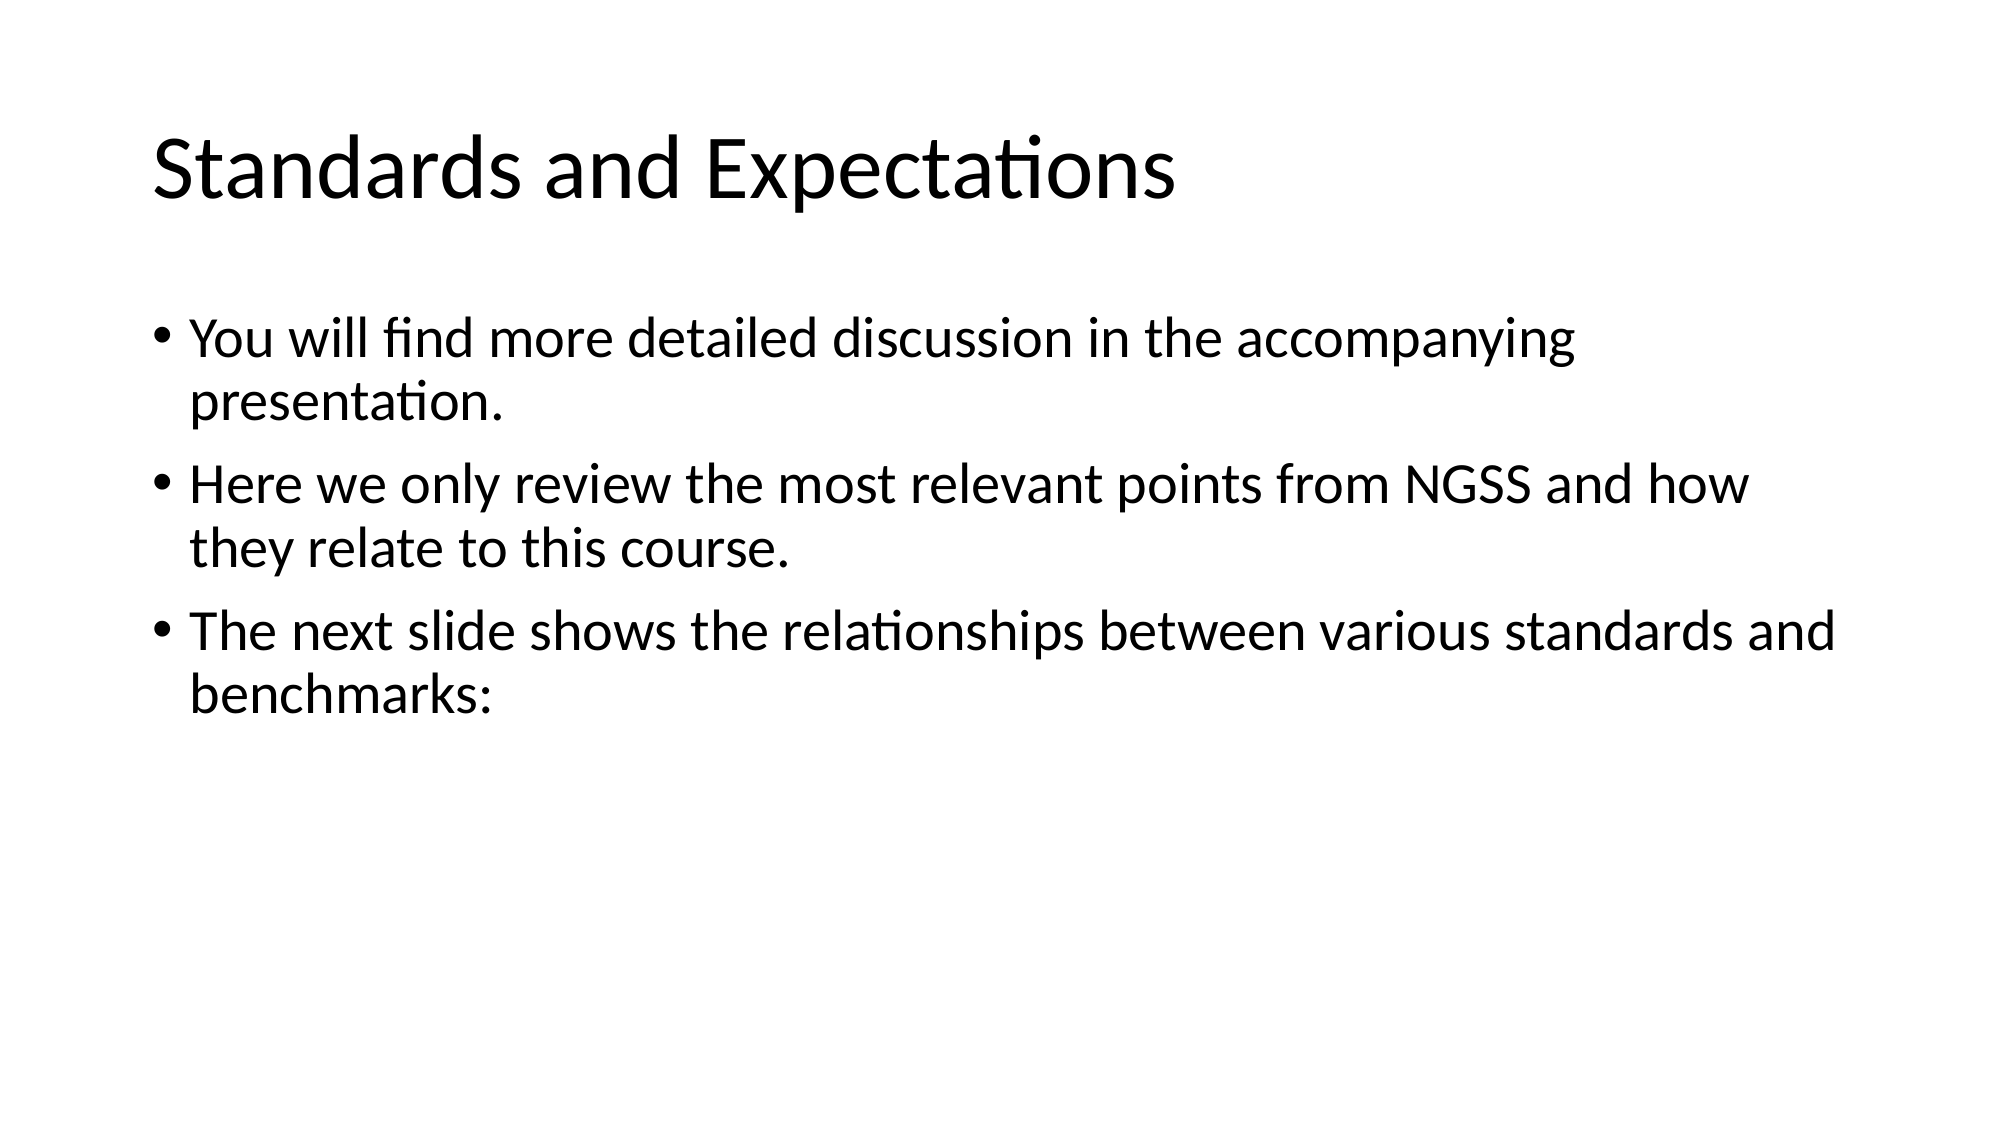

# Standards and Expectations
You will find more detailed discussion in the accompanying presentation.
Here we only review the most relevant points from NGSS and how they relate to this course.
The next slide shows the relationships between various standards and benchmarks: